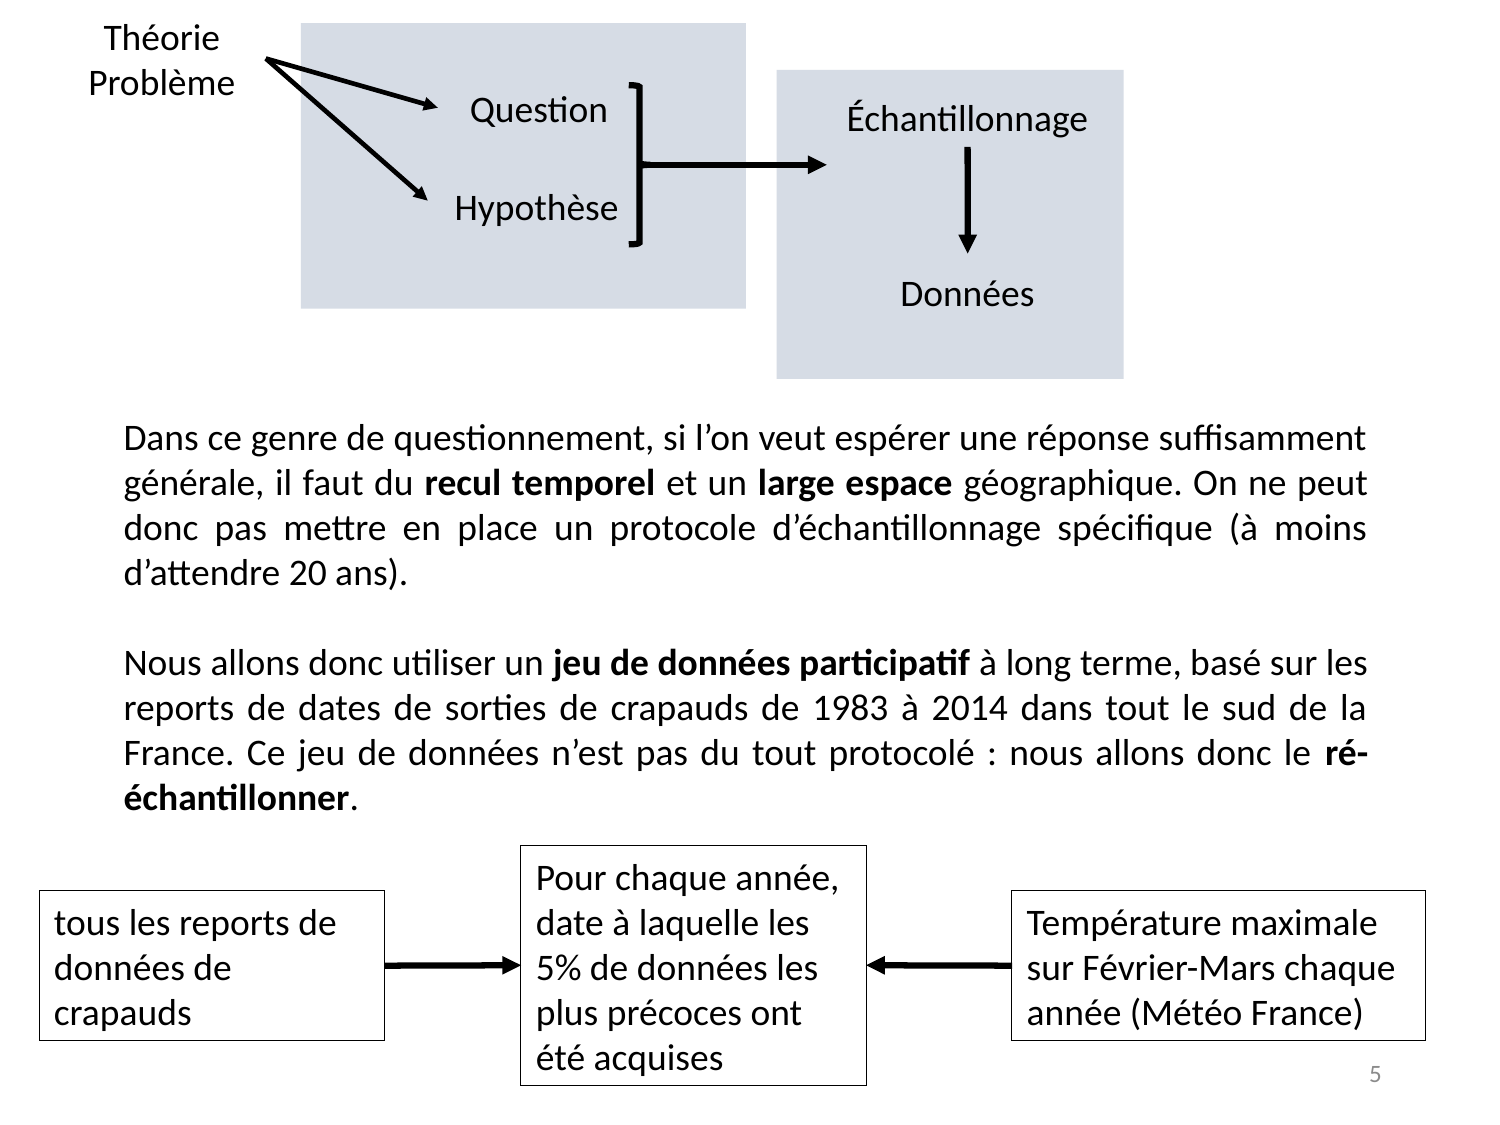

Théorie
Problème

Question

Échantillonnage
Hypothèse
Données
Dans ce genre de questionnement, si l’on veut espérer une réponse suffisamment générale, il faut du recul temporel et un large espace géographique. On ne peut donc pas mettre en place un protocole d’échantillonnage spécifique (à moins d’attendre 20 ans).

Nous allons donc utiliser un jeu de données participatif à long terme, basé sur les reports de dates de sorties de crapauds de 1983 à 2014 dans tout le sud de la France. Ce jeu de données n’est pas du tout protocolé : nous allons donc le ré-échantillonner.

Pour chaque année, date à laquelle les 5% de données les plus précoces ont été acquises
tous les reports de données de crapauds
Température maximale sur Février-Mars chaque année (Météo France)
5